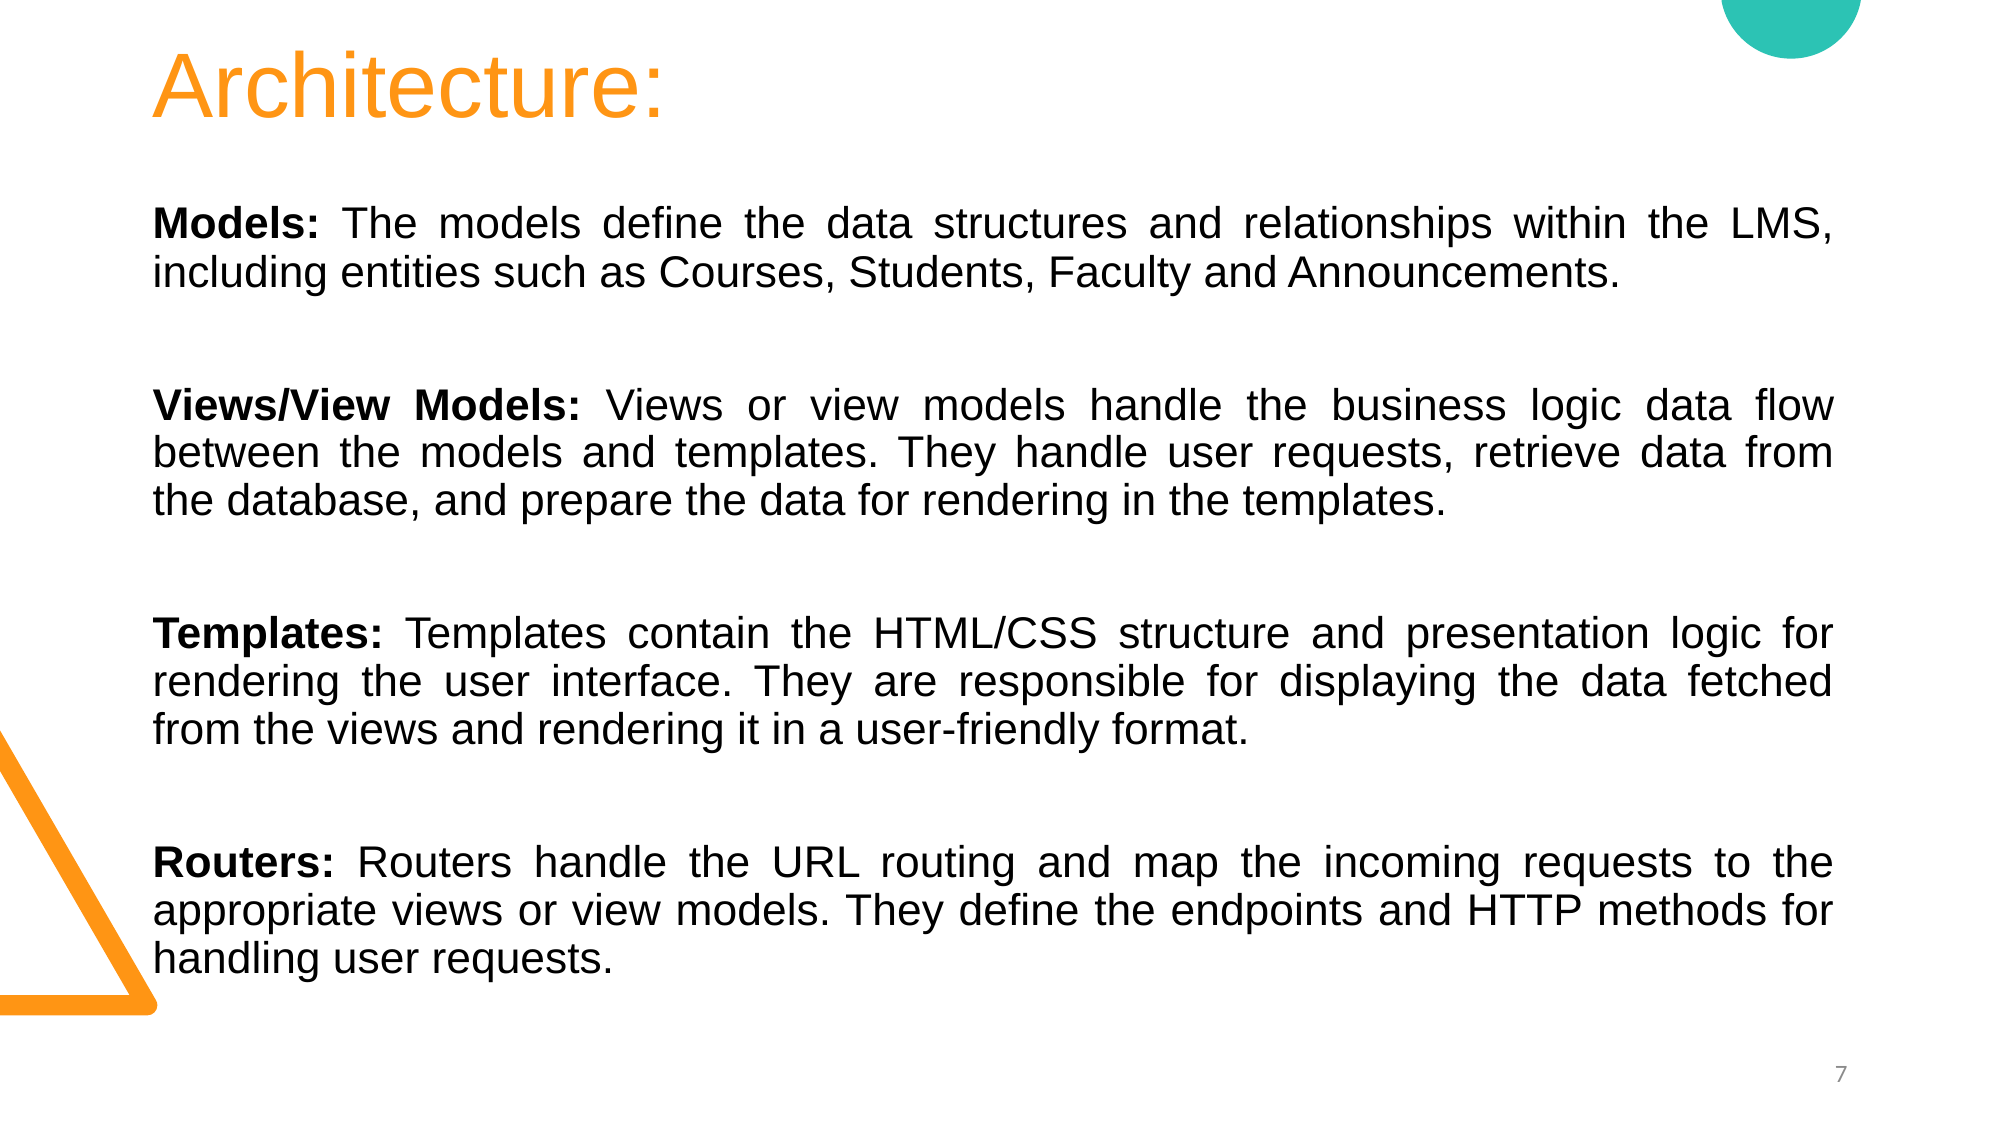

# Architecture:

Models: The models define the data structures and relationships within the LMS, including entities such as Courses, Students, Faculty and Announcements.

Views/View Models: Views or view models handle the business logic data flow between the models and templates. They handle user requests, retrieve data from the database, and prepare the data for rendering in the templates.

Templates: Templates contain the HTML/CSS structure and presentation logic for rendering the user interface. They are responsible for displaying the data fetched from the views and rendering it in a user-friendly format.

Routers: Routers handle the URL routing and map the incoming requests to the appropriate views or view models. They define the endpoints and HTTP methods for handling user requests.
7